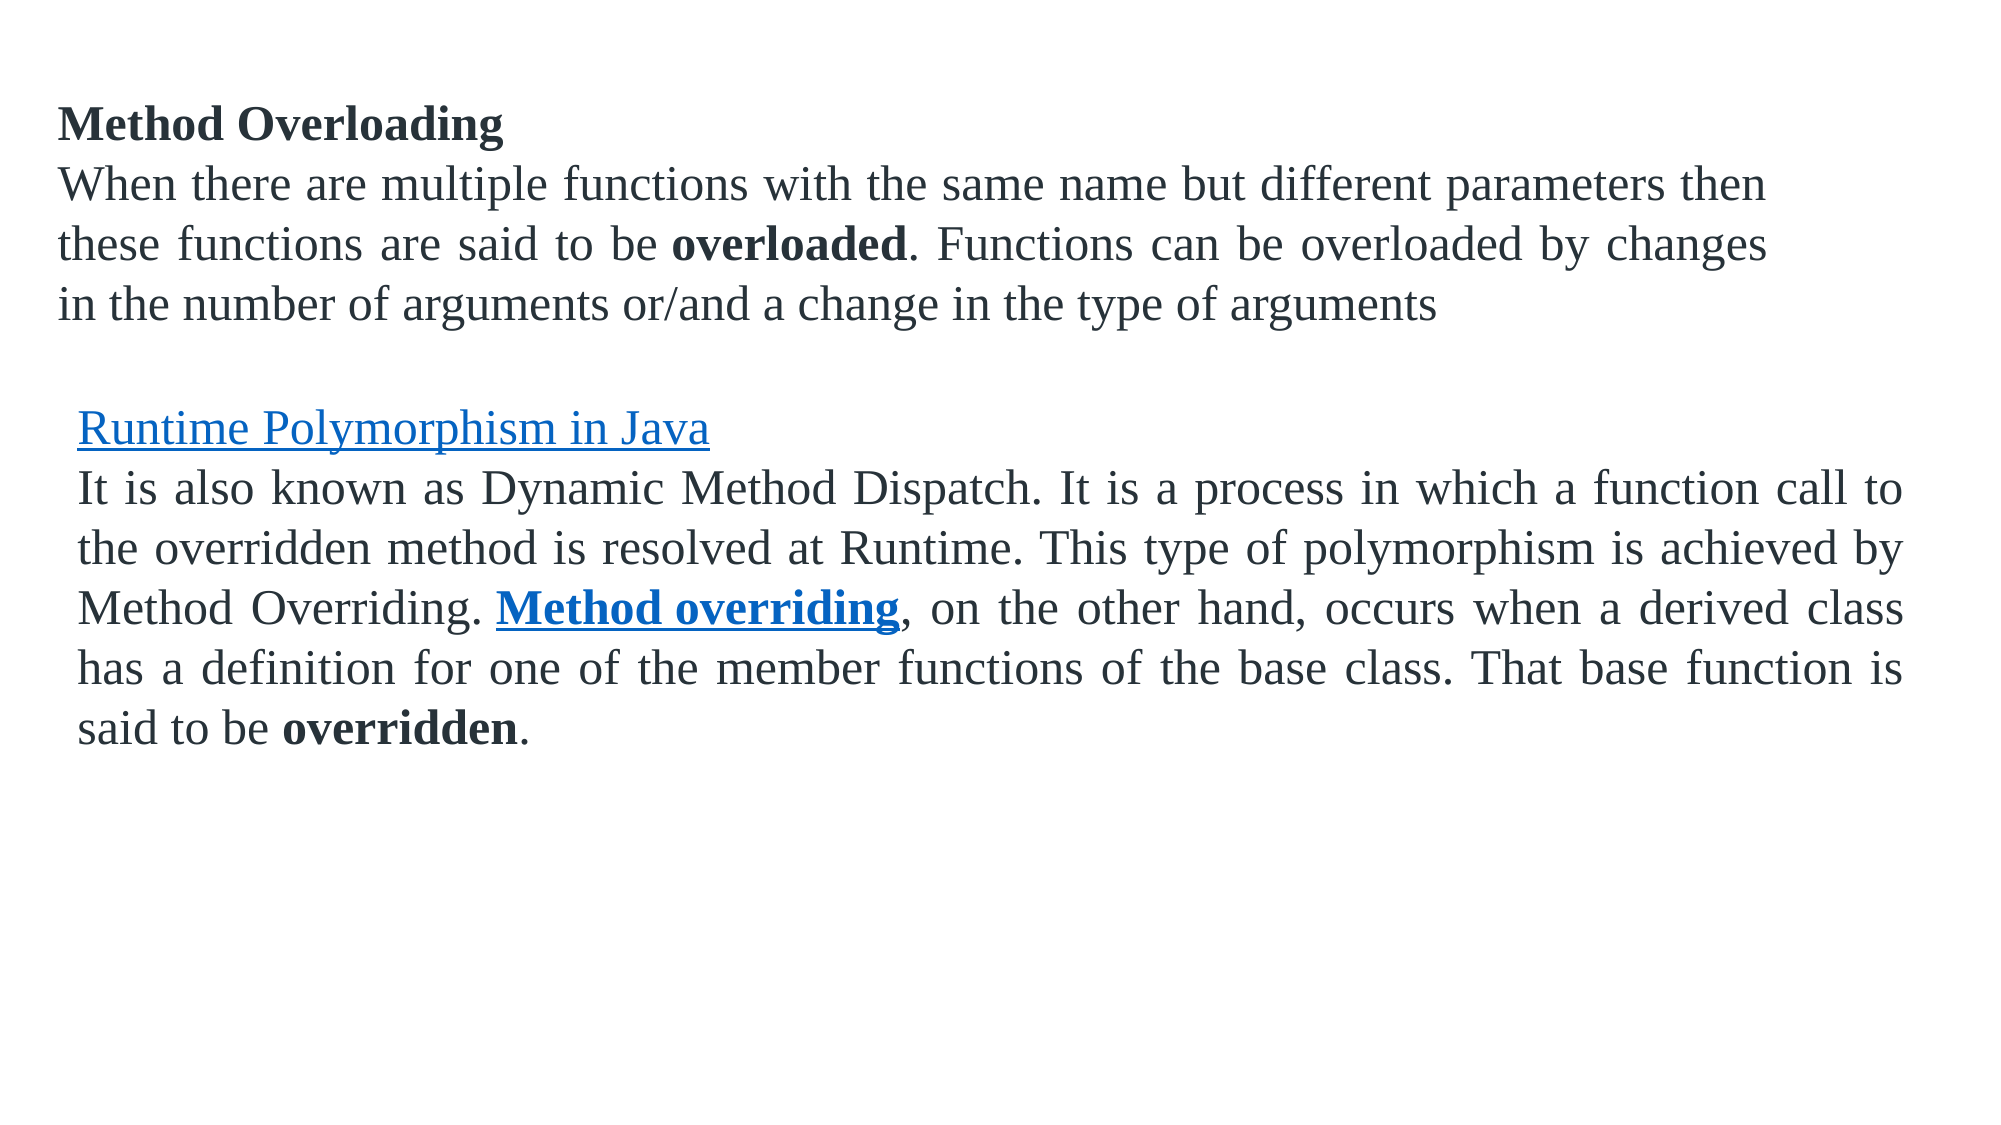

Method Overloading
When there are multiple functions with the same name but different parameters then these functions are said to be overloaded. Functions can be overloaded by changes in the number of arguments or/and a change in the type of arguments
Runtime Polymorphism in Java
It is also known as Dynamic Method Dispatch. It is a process in which a function call to the overridden method is resolved at Runtime. This type of polymorphism is achieved by Method Overriding. Method overriding, on the other hand, occurs when a derived class has a definition for one of the member functions of the base class. That base function is said to be overridden.